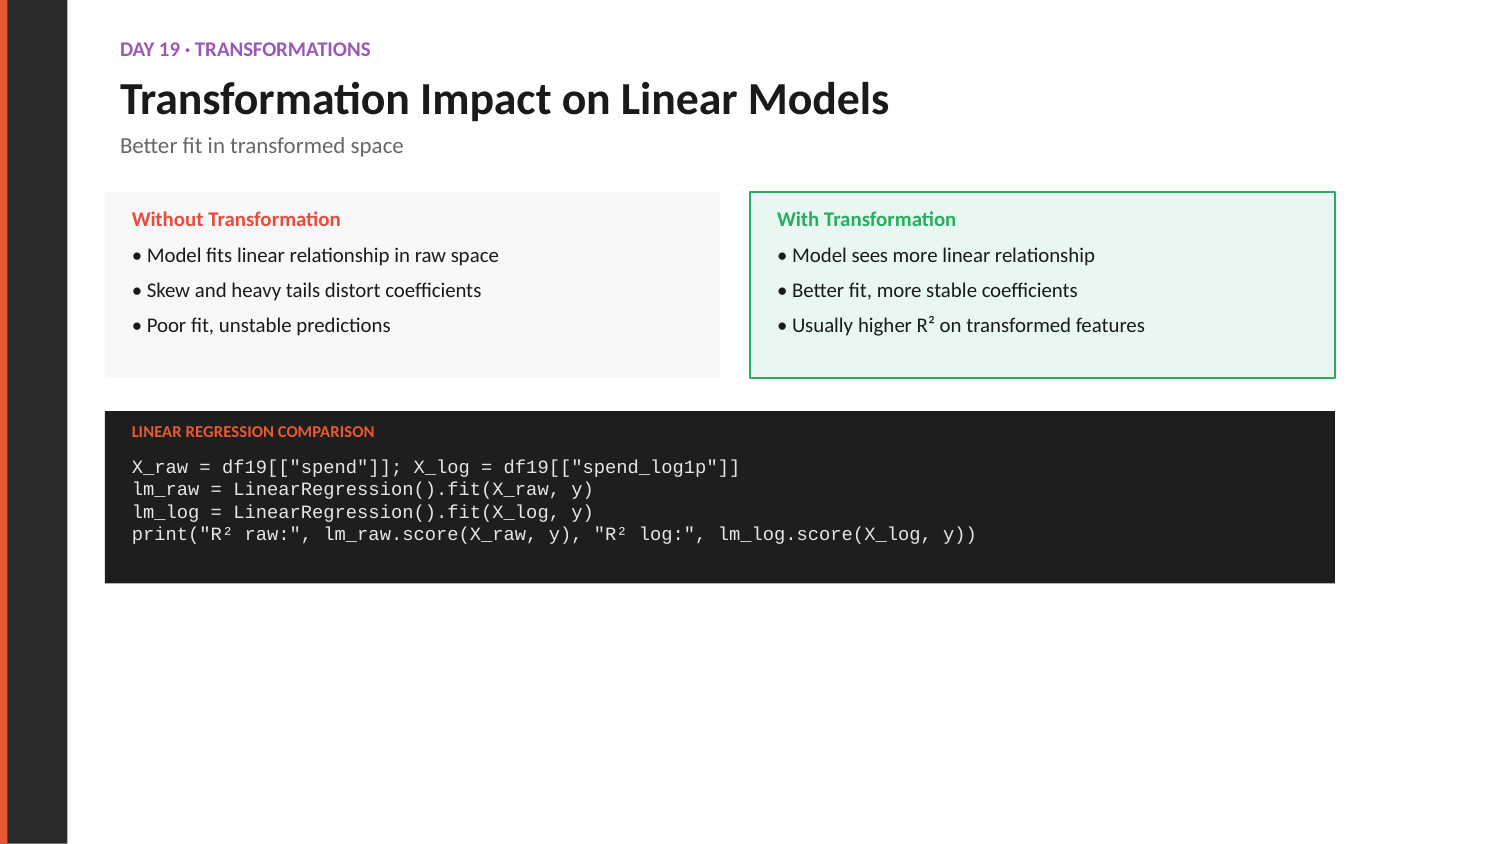

DAY 19 · TRANSFORMATIONS
Transformation Impact on Linear Models
Better fit in transformed space

Without Transformation
With Transformation
• Model fits linear relationship in raw space
• Skew and heavy tails distort coefficients
• Poor fit, unstable predictions
• Model sees more linear relationship
• Better fit, more stable coefficients
• Usually higher R² on transformed features

LINEAR REGRESSION COMPARISON
X_raw = df19[["spend"]]; X_log = df19[["spend_log1p"]]
lm_raw = LinearRegression().fit(X_raw, y)
lm_log = LinearRegression().fit(X_log, y)
print("R² raw:", lm_raw.score(X_raw, y), "R² log:", lm_log.score(X_log, y))